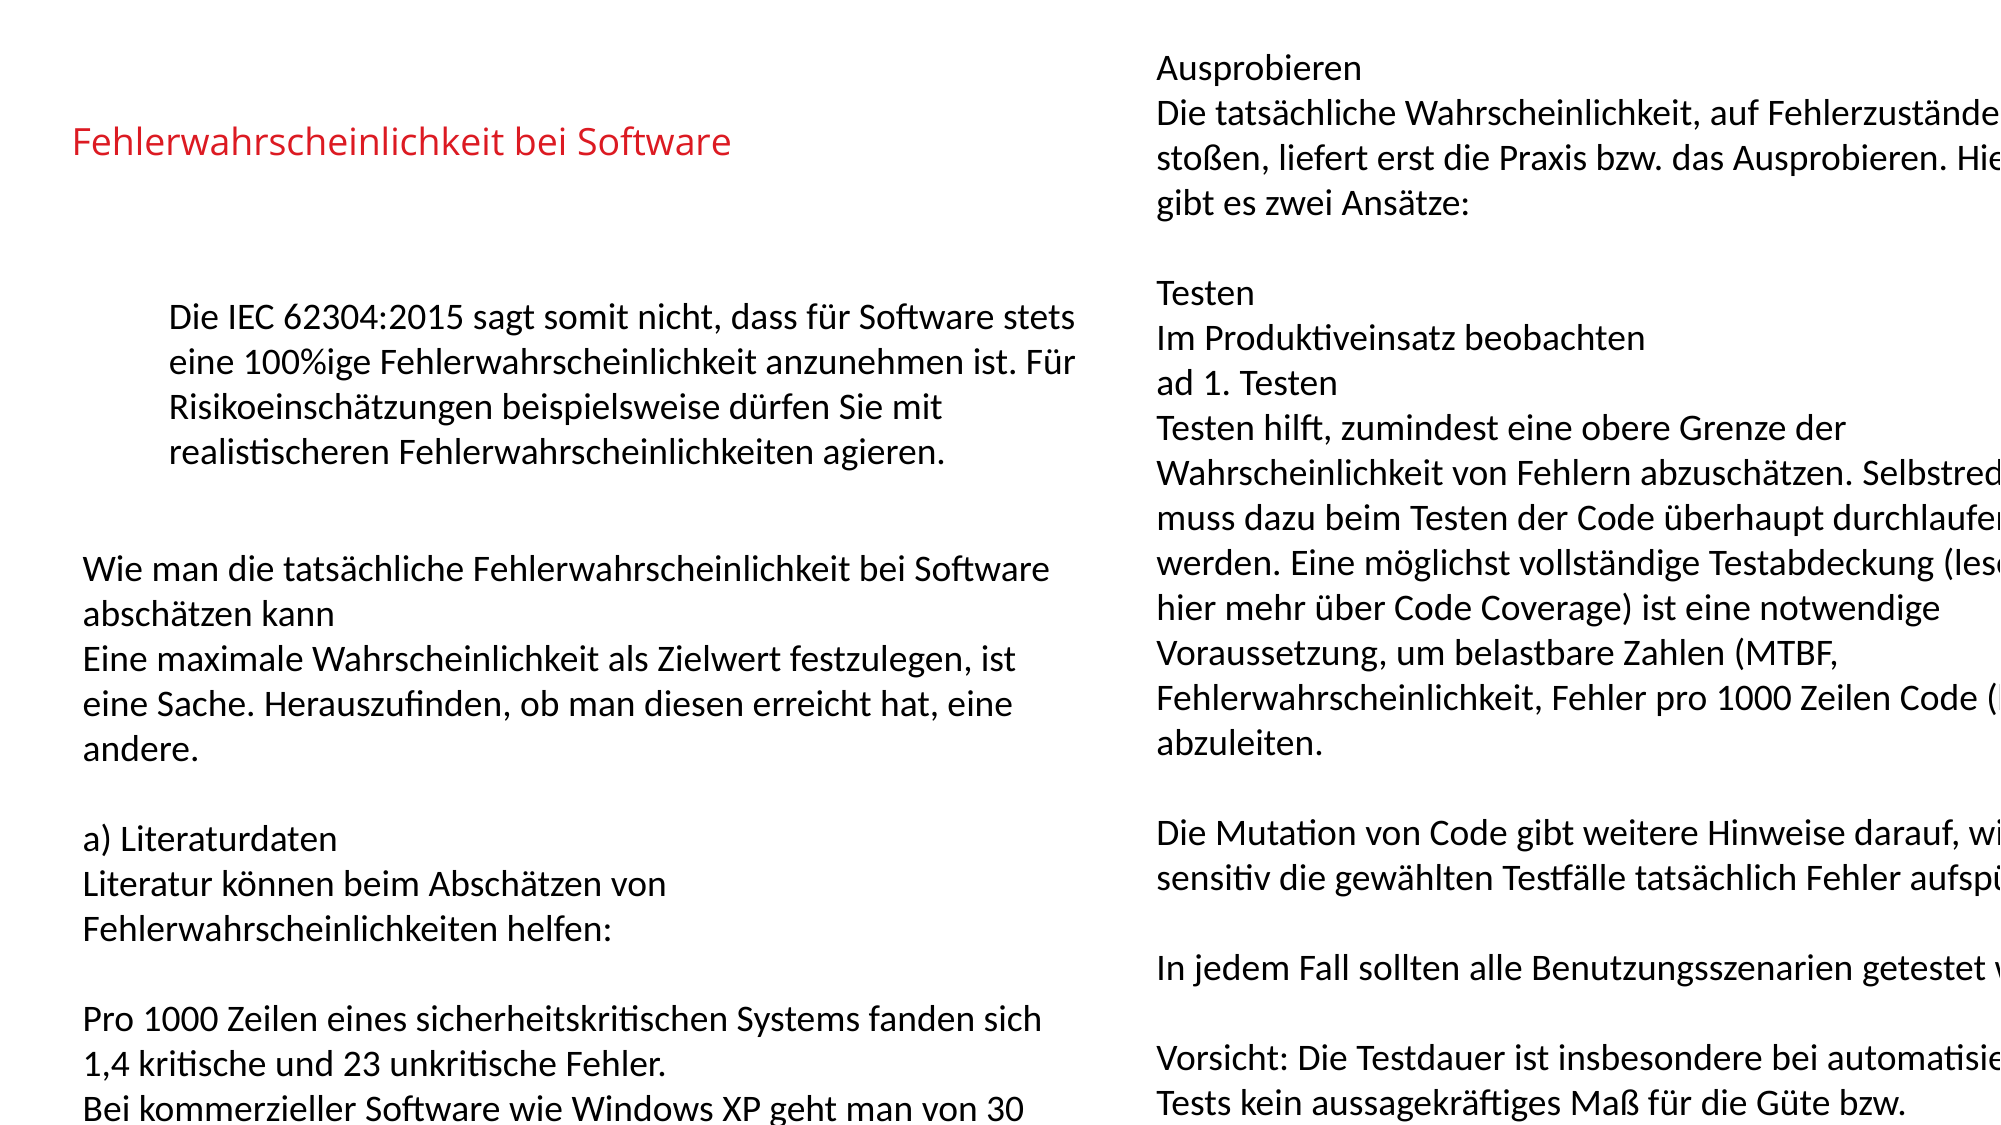

Ausprobieren
Die tatsächliche Wahrscheinlichkeit, auf Fehlerzustände zu stoßen, liefert erst die Praxis bzw. das Ausprobieren. Hierfür gibt es zwei Ansätze:

Testen
Im Produktiveinsatz beobachten
ad 1. Testen
Testen hilft, zumindest eine obere Grenze der Wahrscheinlichkeit von Fehlern abzuschätzen. Selbstredend muss dazu beim Testen der Code überhaupt durchlaufen werden. Eine möglichst vollständige Testabdeckung (lesen Sie hier mehr über Code Coverage) ist eine notwendige Voraussetzung, um belastbare Zahlen (MTBF, Fehlerwahrscheinlichkeit, Fehler pro 1000 Zeilen Code (kLoC)) abzuleiten.

Die Mutation von Code gibt weitere Hinweise darauf, wie sensitiv die gewählten Testfälle tatsächlich Fehler aufspüren.

In jedem Fall sollten alle Benutzungsszenarien getestet werden.

Vorsicht: Die Testdauer ist insbesondere bei automatisierten Tests kein aussagekräftiges Maß für die Güte bzw. Vollständigkeit (wie an anderer Stelle behauptet).

ad 2. Produktiveinsatz
Die „repräsentativsten Testfälle“ und damit die belastbarsten Zahlen erhalten Sie aus dem Feld. Nutzen Sie dazu:

Rückmeldungen der Anwender
Eigene Beobachtungen
Auswertungen von Fehler- und Audit-Logs
Befragungen der Anwender
Auswertung der eingegebenen Daten
Nutzungsstatistiken helfen Ihnen zu überprüfen, ob Ihre Tests alle tatsächlichen Benutzungsszenarien abdecken.

Allerdings: Bei der Zulassung eines neuen Produkts stehen diese Daten i.d.R. nicht zur Verfügung.
d) Modellierung und Berechnung
Mathematische Modelle wie Markov-Ketten helfen, die Wahrscheinlichkeiten zu berechnen, mit denen sich Fehler fortpflanzen. Diese Wahrscheinlichkeiten lassen sich oft gerade nicht als das Produkt der Einzelwahrscheinlichkeiten berechnen.

Eine Übersicht und kurze Einführung verschafft Ihnen die IEC 61508-3 im Anhang D, insbesondere in den Teilkapiteln D.3 bis D.7.

In der Praxis finden diese Verfahren bei Software(!) allerdings kaum Anwendung. Das ist u.a. begründet

in deren Komplexität,
in der schwierigen Übertragbarkeit auf Software und
an der mangelnden Abbildung der Software auf ein Modell.
Fehlerwahrscheinlichkeit bei Software

Die IEC 62304:2015 sagt somit nicht, dass für Software stets eine 100%ige Fehlerwahrscheinlichkeit anzunehmen ist. Für Risikoeinschätzungen beispielsweise dürfen Sie mit realistischeren Fehlerwahrscheinlichkeiten agieren.
Wie man die tatsächliche Fehlerwahrscheinlichkeit bei Software abschätzen kann
Eine maximale Wahrscheinlichkeit als Zielwert festzulegen, ist eine Sache. Herauszufinden, ob man diesen erreicht hat, eine andere.

a) Literaturdaten
Literatur können beim Abschätzen von Fehlerwahrscheinlichkeiten helfen:

Pro 1000 Zeilen eines sicherheitskritischen Systems fanden sich 1,4 kritische und 23 unkritische Fehler.
Bei kommerzieller Software wie Windows XP geht man von 30 Fehlern pro 1000 Zeilen aus, was bei 35 Mio. Zeilen mehr als 1 Mio. Fehlern entspricht. Dennoch hat Windows XP eine MTBF (mean time between failure) von 300 Stunden.
Bei Autos und Flugzeugen geht man von 10E-7 Software-Fehlern pro Stunde aus. (Diese Zahlen stehen, wie oben erkärt, nicht im Widerspruch zu den o.g. Forderungen an die Fehlerwahrscheinlichkeit von ganzen Verkehrsmitteln.)
Es bleibt das Problem: Diese Daten helfen zwar bei der Abschätzung von Fehlerwahrscheinlichkeiten, stellen aber keinen Beweis dar, dass diese tatsächlich erreicht werden.
e) Anhand von Code-Coverage-Daten
Es gibt einige Arbeiten, die das Verhältnis zwischen Code Coverage und Fehlererkennung untersuchen.

Gopinath et. al. stellen bei der Auswertung hunderter Open-Source-Projekte fest, dass (konträr zu einigen wissenschaftlichen Studien) der Statement Coverage im Vergleich zum Branch Coverage oder Path Coverage die beste Vorhersage für die Qualität liefert. Dies wurde nicht nur durch manuell gebaute, sondern auch durch automatisch generierte Tests gezeigt.

Die folgende Abbildung stammt aus der verlinkten Veröffentlichung. Sie zeigt das Verhältnis zwischen Statement Coverage und gefundenen Mutationen.
Eine Faustregel zur Beruhigung
Wer seine Software nach den Regeln der Kunst (wie sie die IEC 62304, mehr noch die IEC 61508-3 vorstellt) entwickelt und die Software mit einem Code-Coverage (zumindest der relevanten Teile) nahe 100 % testet, sollte von einer Fehlerwahrscheinlichkeit seiner Software von ≤ 10-2 pro Anwendungsfall ausgehen können, selbst wenn die Software neu entwickelt wurde. Die Fehlerwahrscheinlichkeiten von produktiver und bewährter Software dürften mindestens eine Größenordnung kleiner sein.